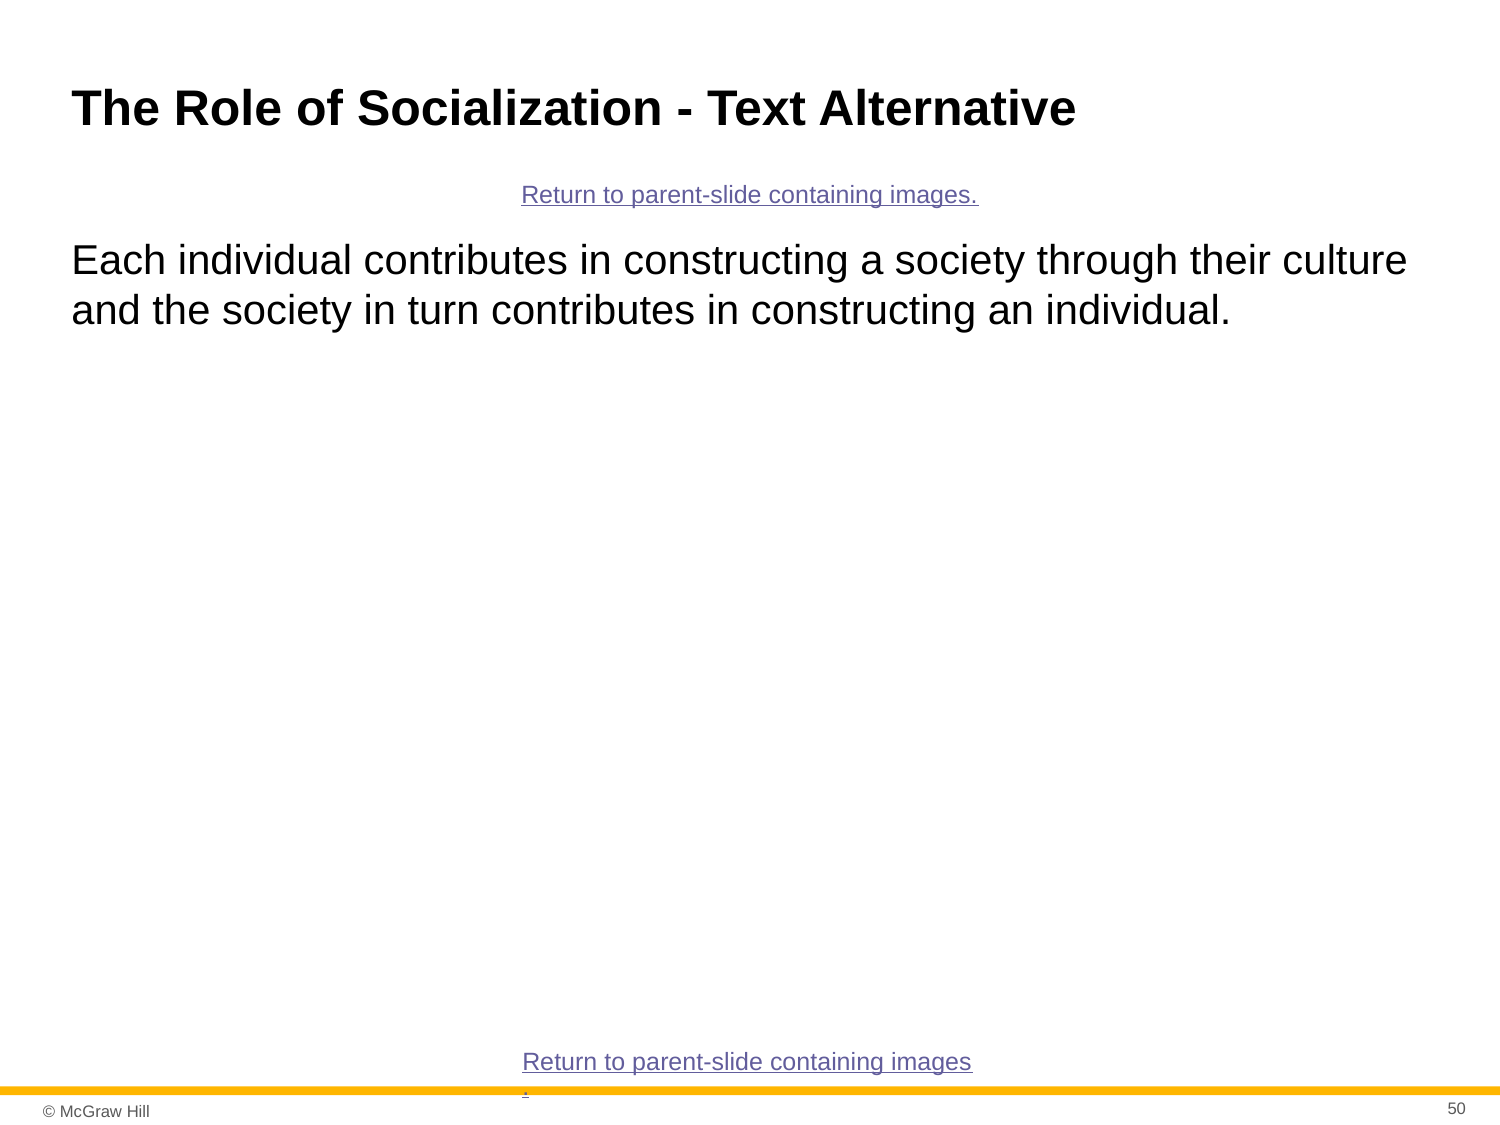

# The Role of Socialization - Text Alternative
Return to parent-slide containing images.
Each individual contributes in constructing a society through their culture and the society in turn contributes in constructing an individual.
Return to parent-slide containing images.